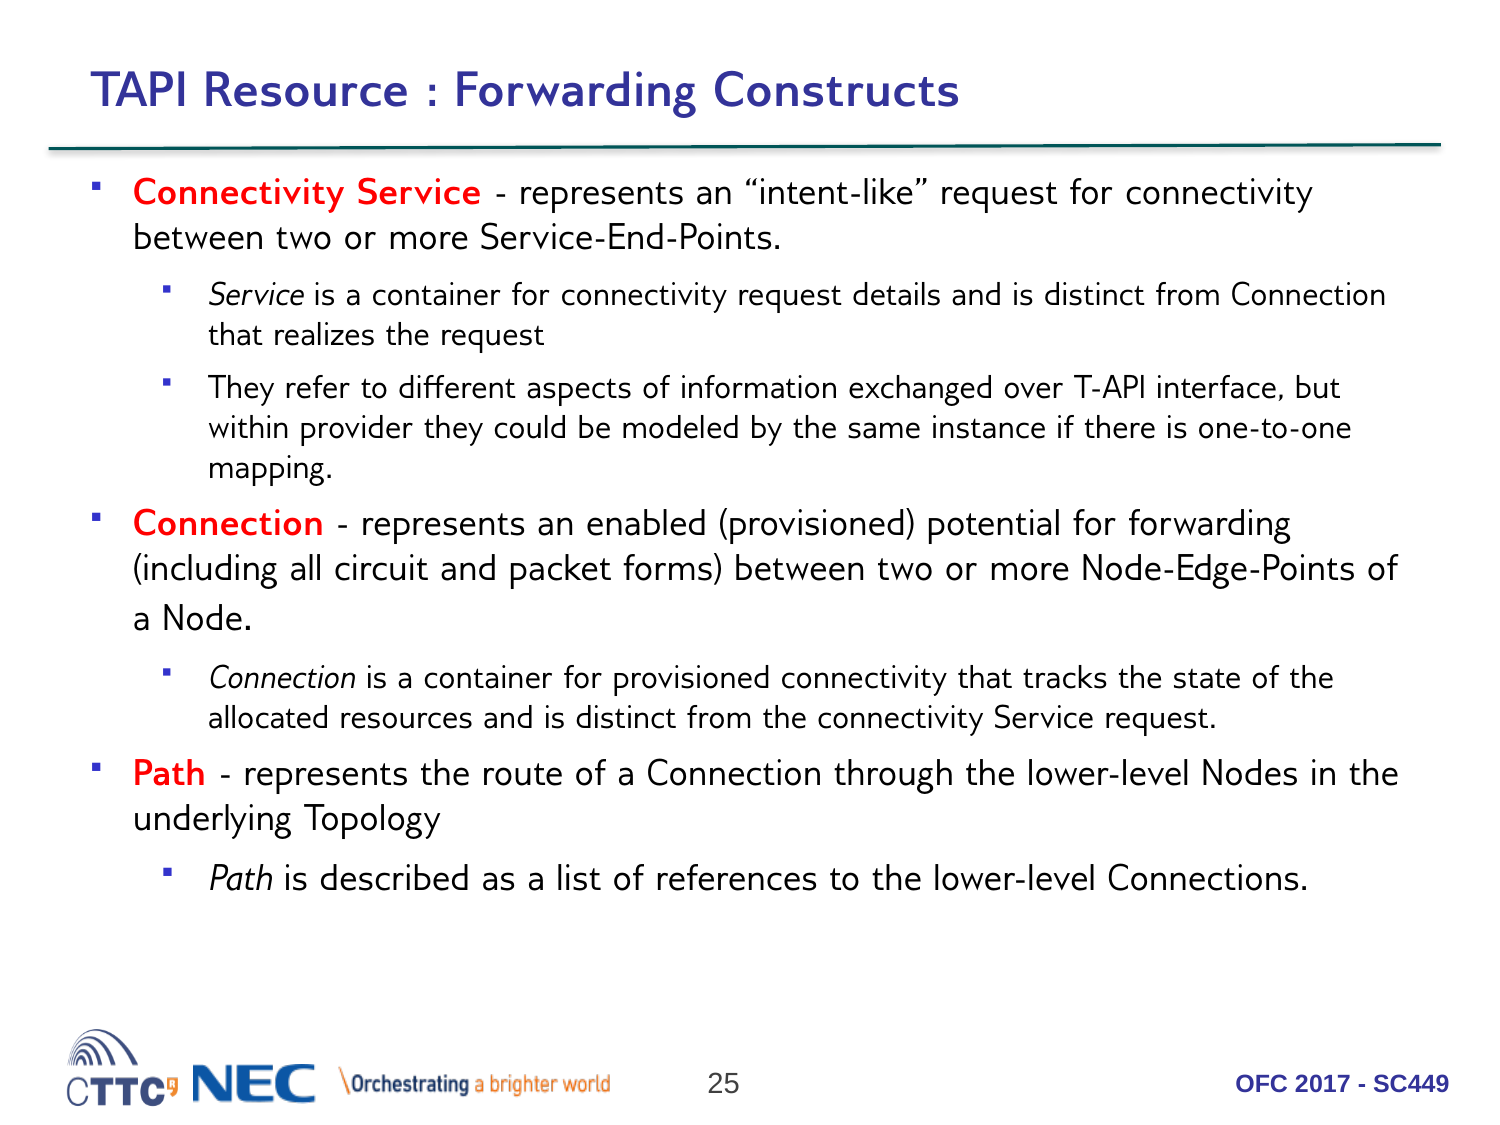

# TAPI Resource : Forwarding Constructs
Connectivity Service - represents an “intent-like” request for connectivity between two or more Service-End-Points.
Service is a container for connectivity request details and is distinct from Connection that realizes the request
They refer to different aspects of information exchanged over T-API interface, but within provider they could be modeled by the same instance if there is one-to-one mapping.
Connection - represents an enabled (provisioned) potential for forwarding (including all circuit and packet forms) between two or more Node-Edge-Points of a Node.
Connection is a container for provisioned connectivity that tracks the state of the allocated resources and is distinct from the connectivity Service request.
Path - represents the route of a Connection through the lower-level Nodes in the underlying Topology
Path is described as a list of references to the lower-level Connections.

25
OFC 2017 - SC449